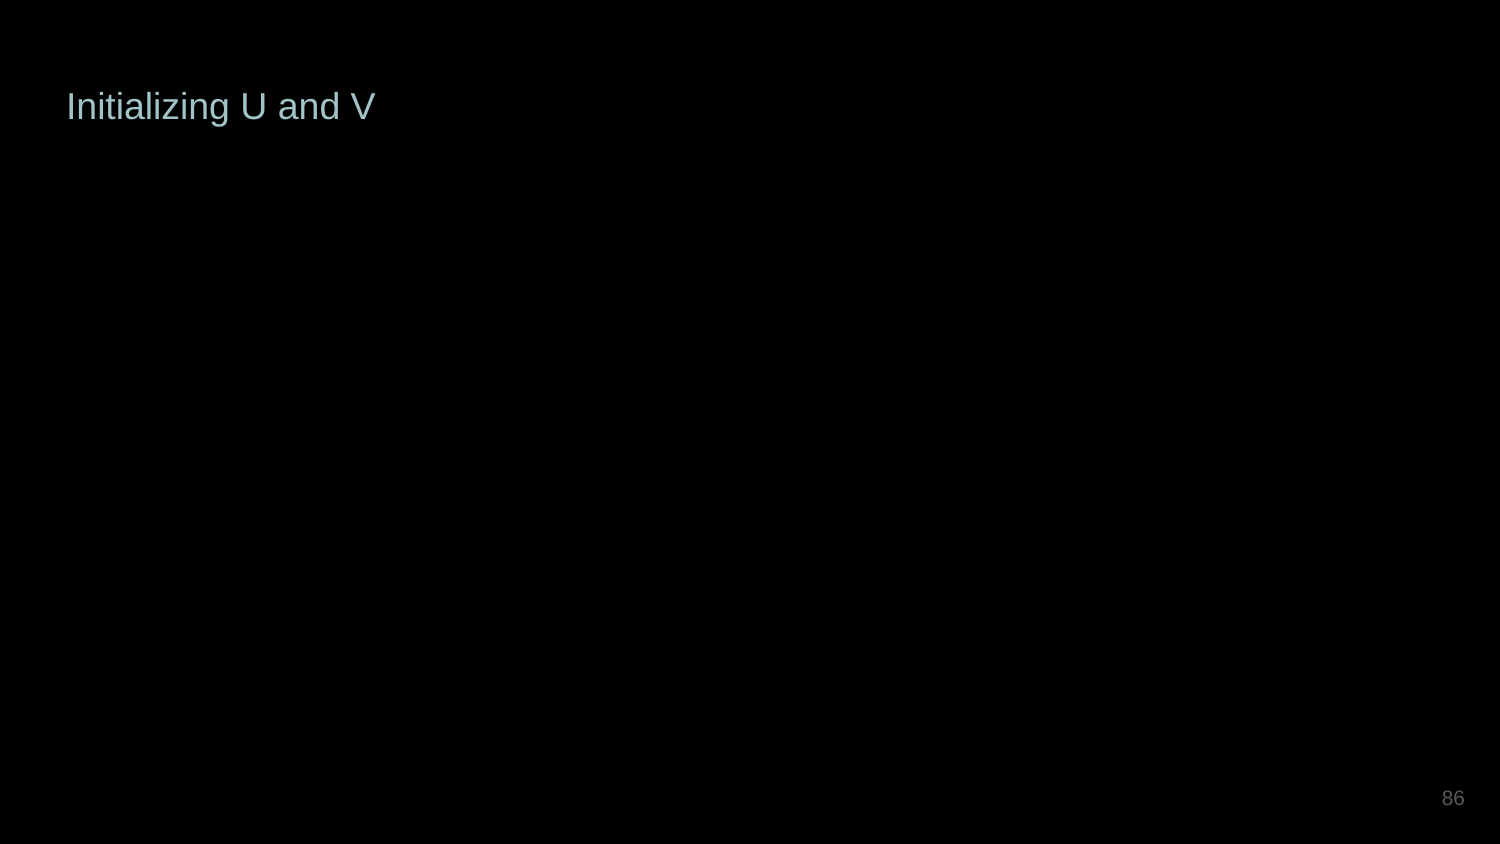

Initializing U and V
# Initializing U and V
86